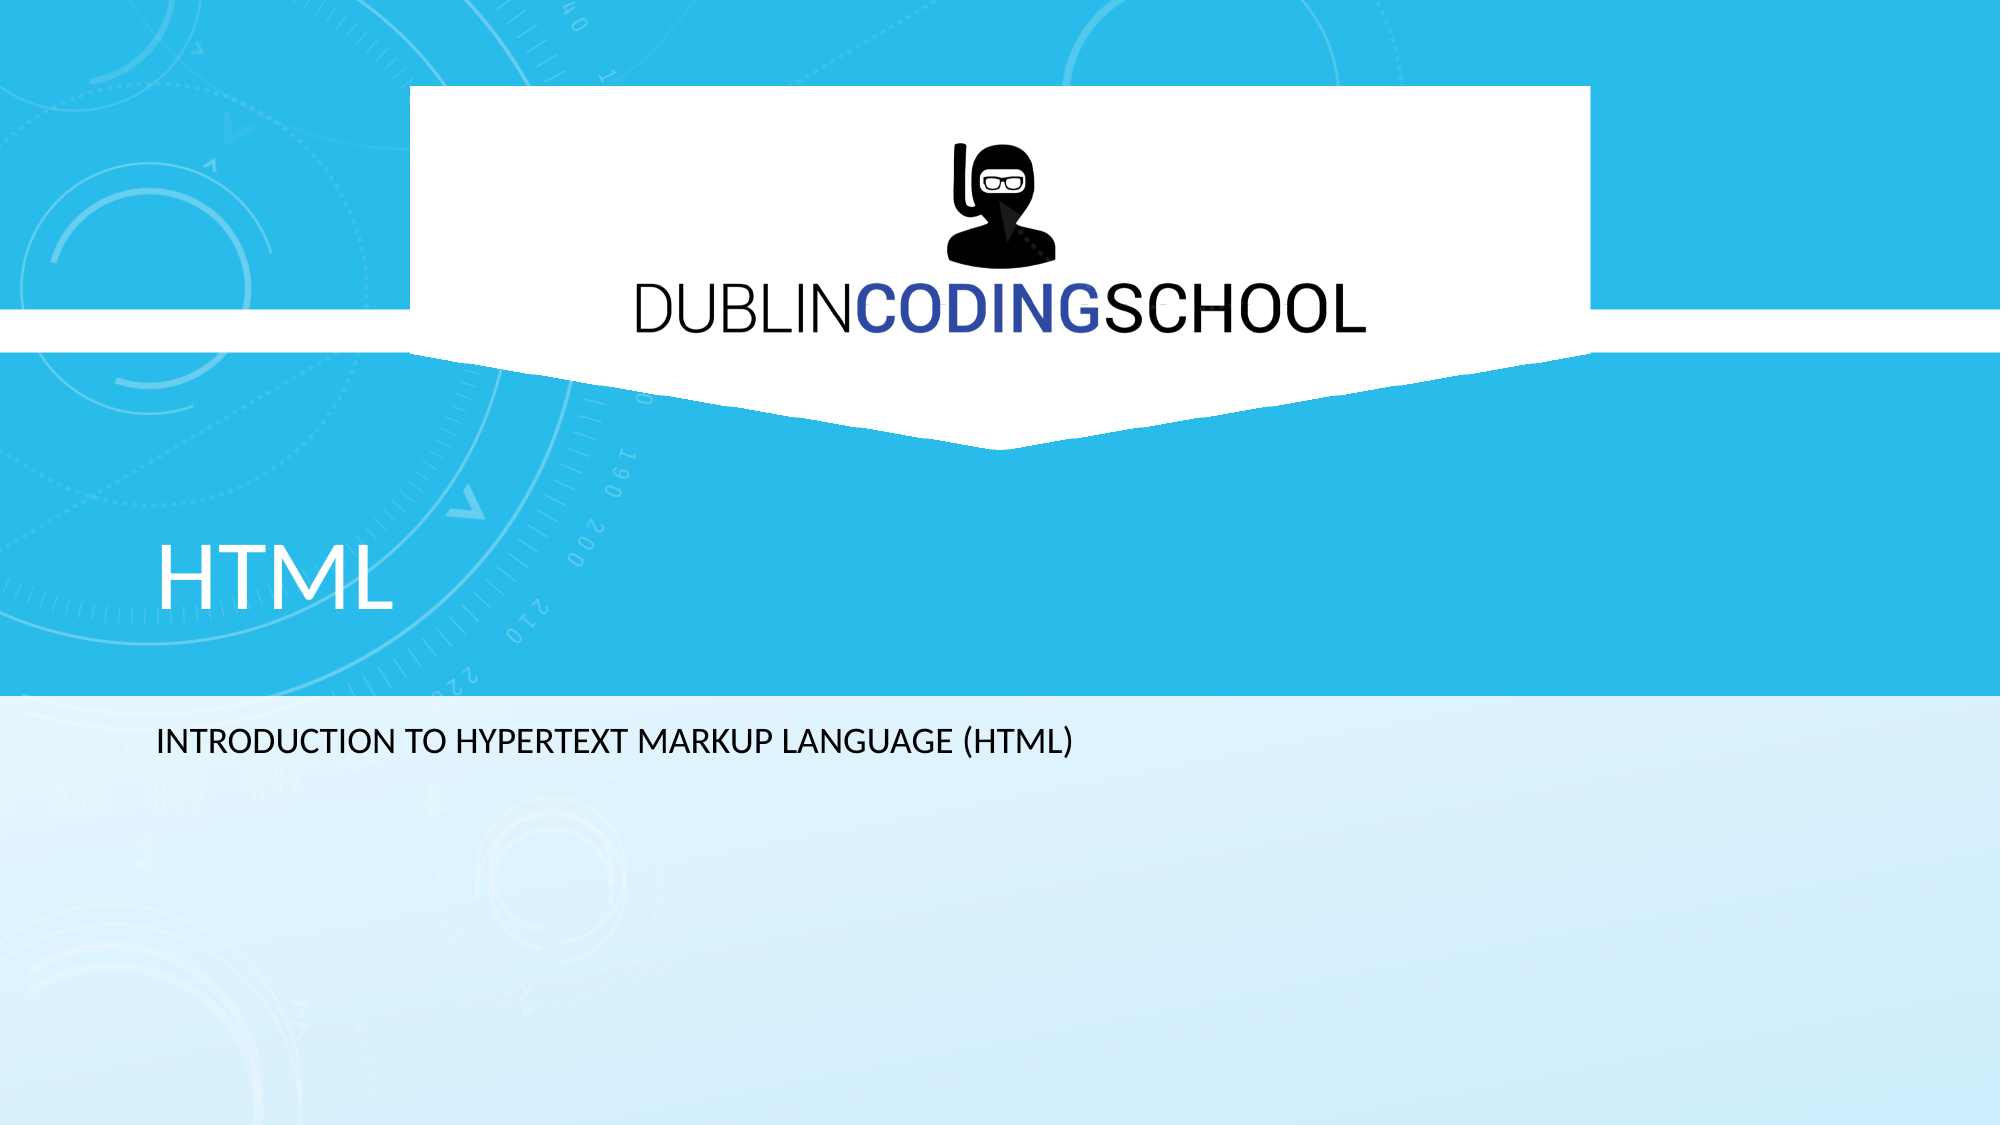

# HTML
INTRODUCTION TO HYPERTEXT MARKUP LANGUAGE (HTML)